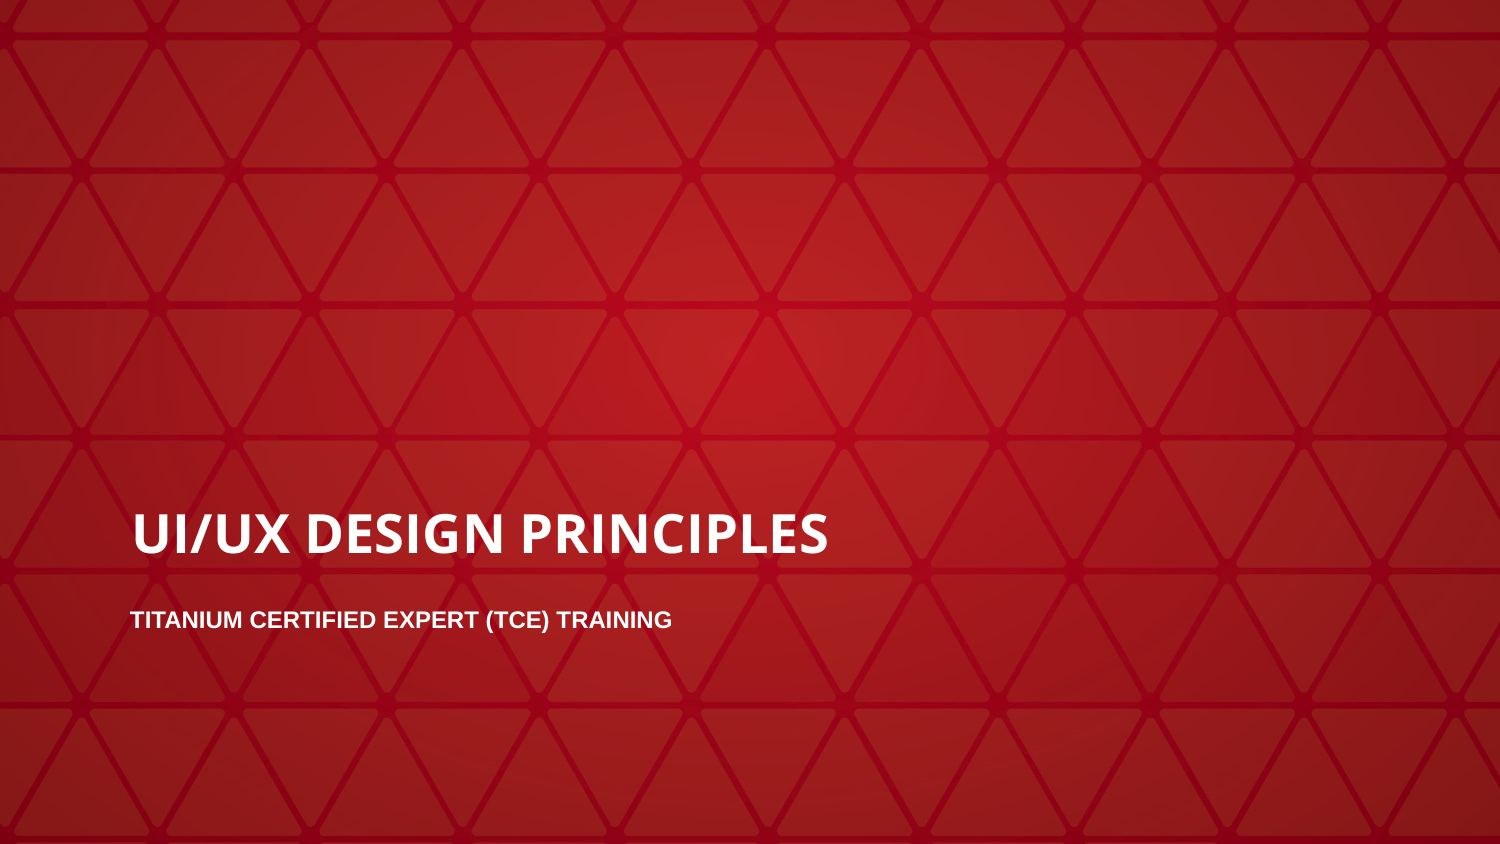

# UI/UX Design Principles
Titanium Certified Expert (TCE) Training